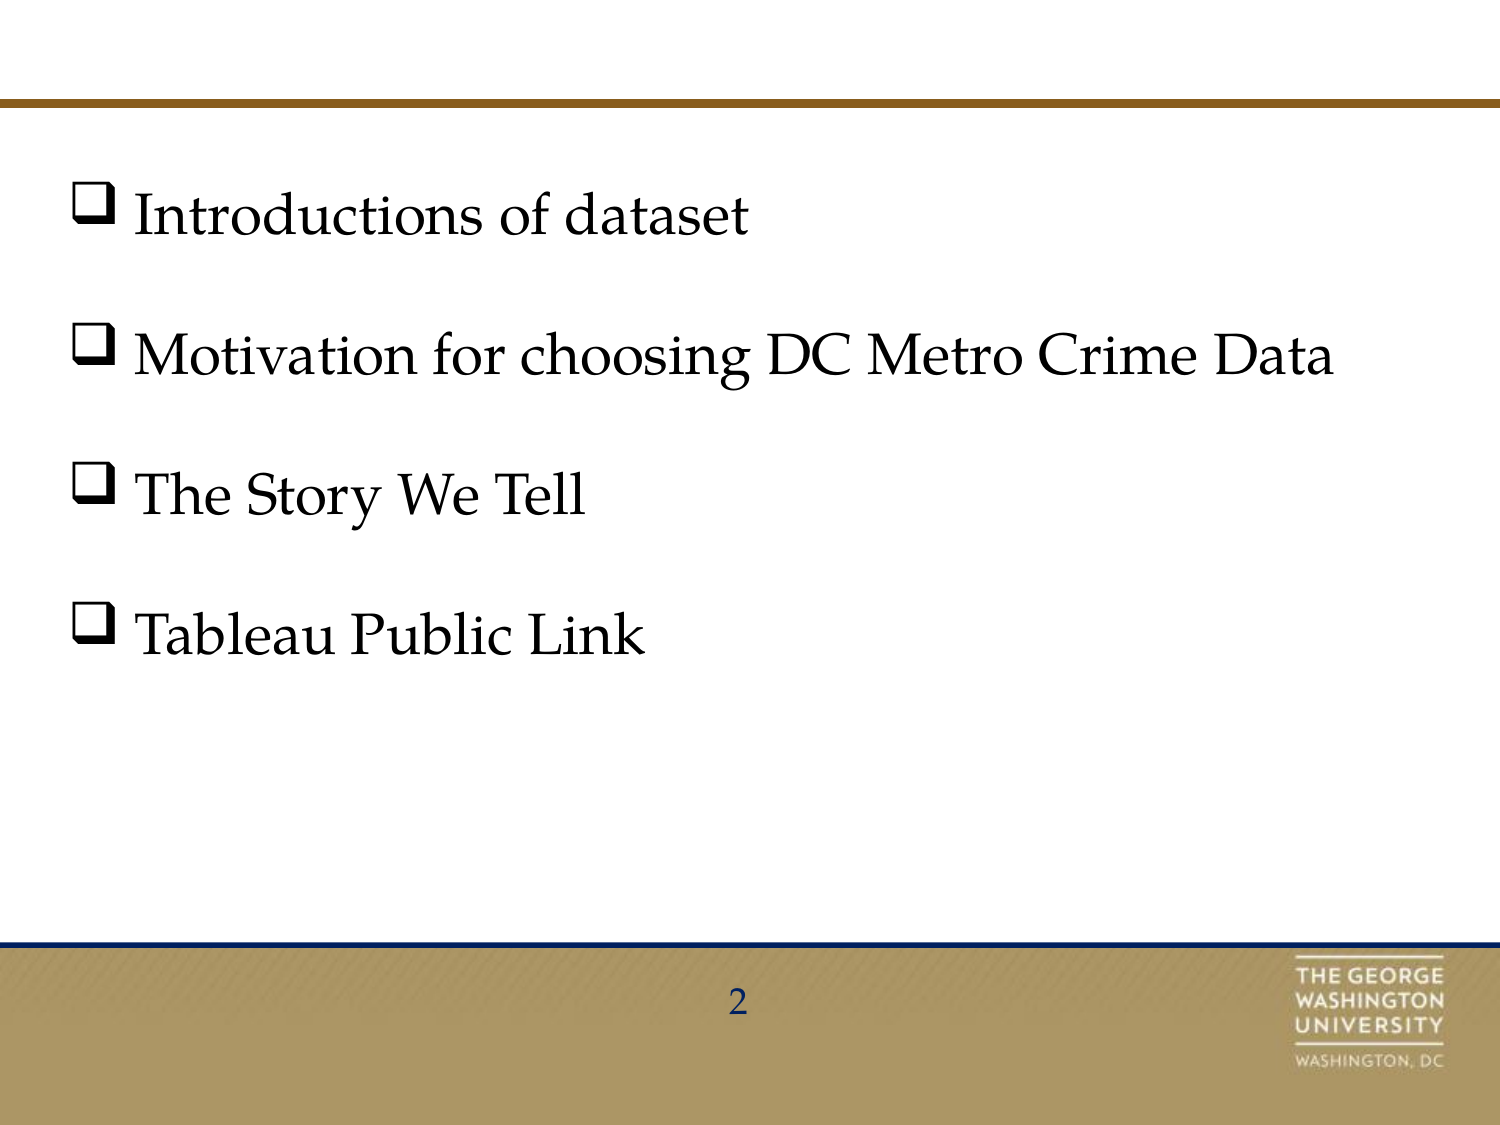

Introductions of dataset

 Motivation for choosing DC Metro Crime Data

 The Story We Tell

 Tableau Public Link